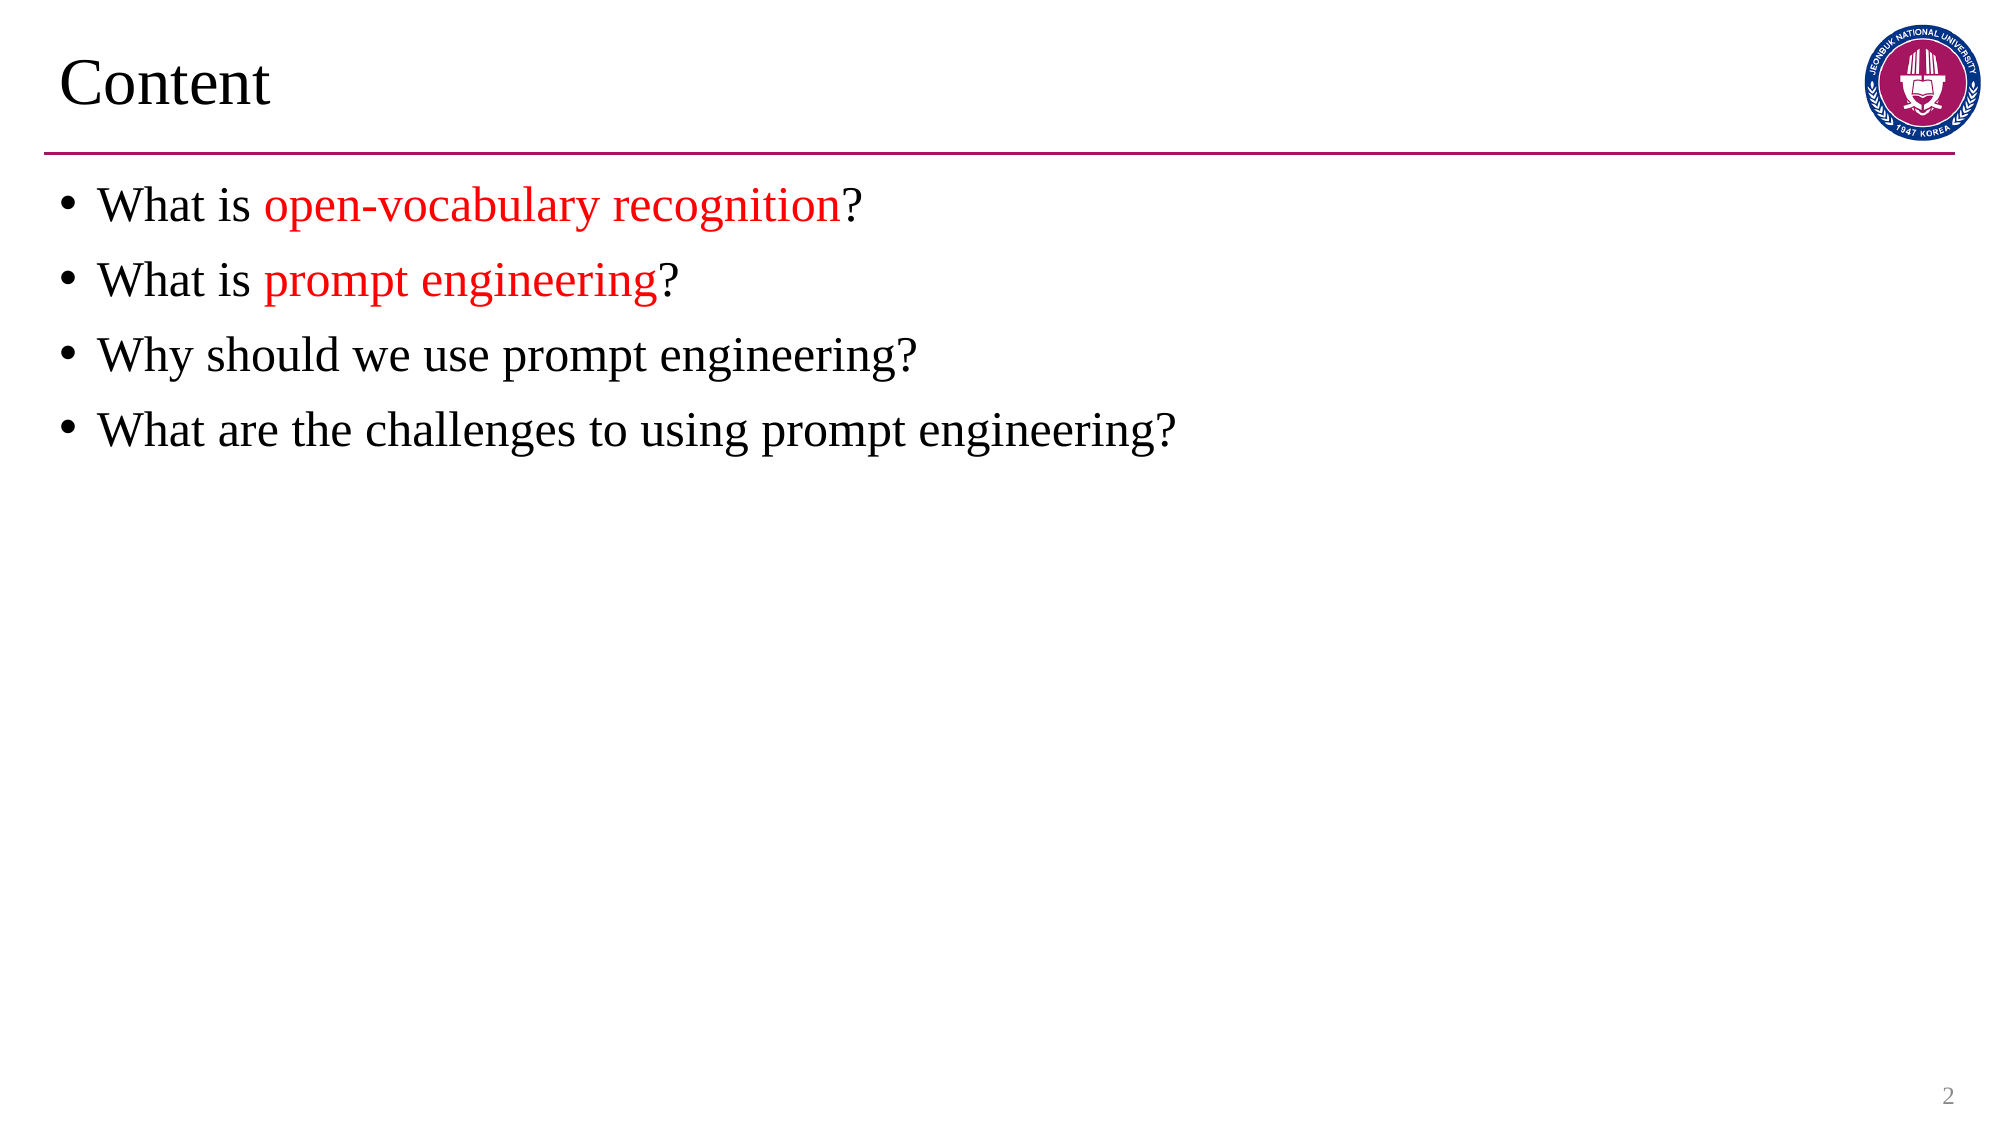

# Content
What is open-vocabulary recognition?
What is prompt engineering?
Why should we use prompt engineering?
What are the challenges to using prompt engineering?

2